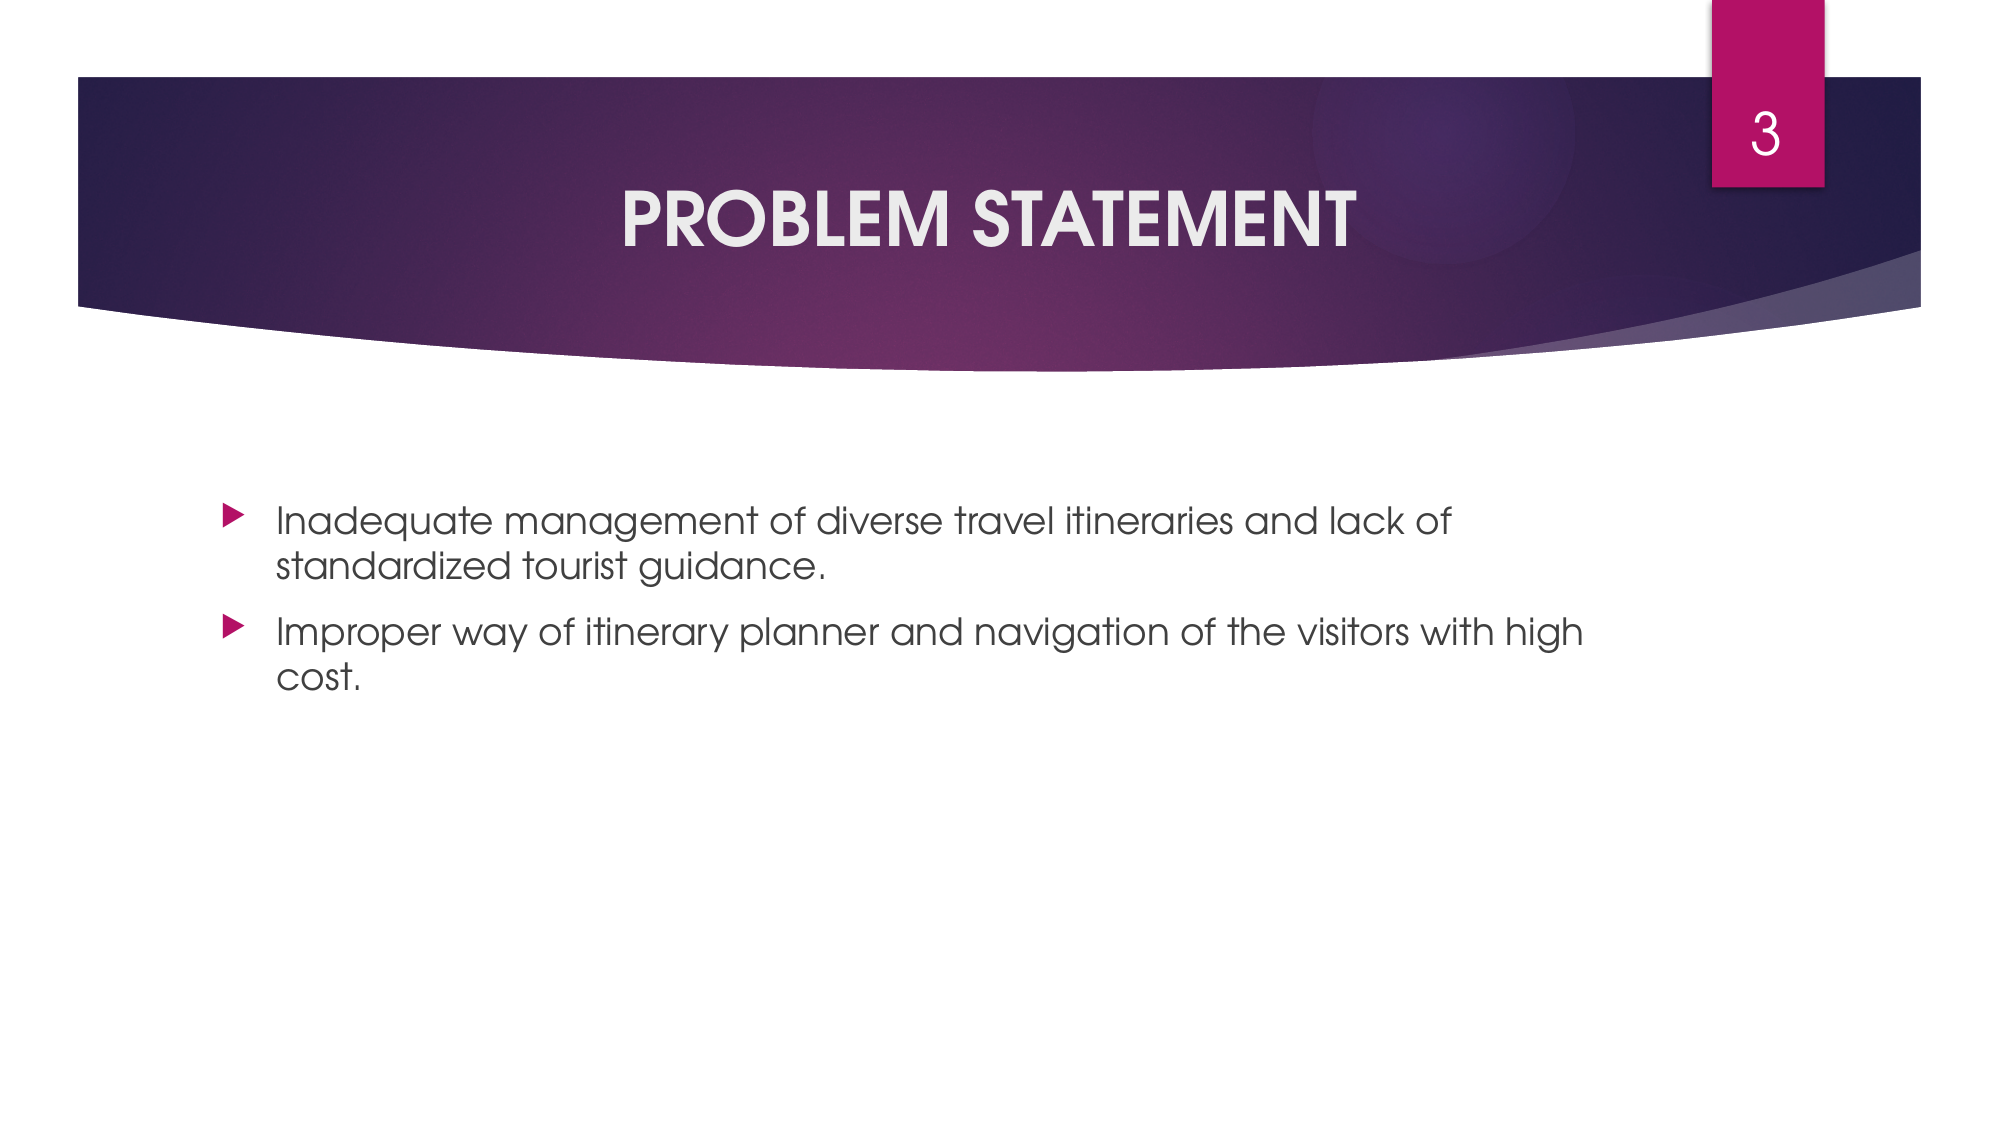

3
# PROBLEM STATEMENT
Inadequate management of diverse travel itineraries and lack of standardized tourist guidance.
Improper way of itinerary planner and navigation of the visitors with high cost.